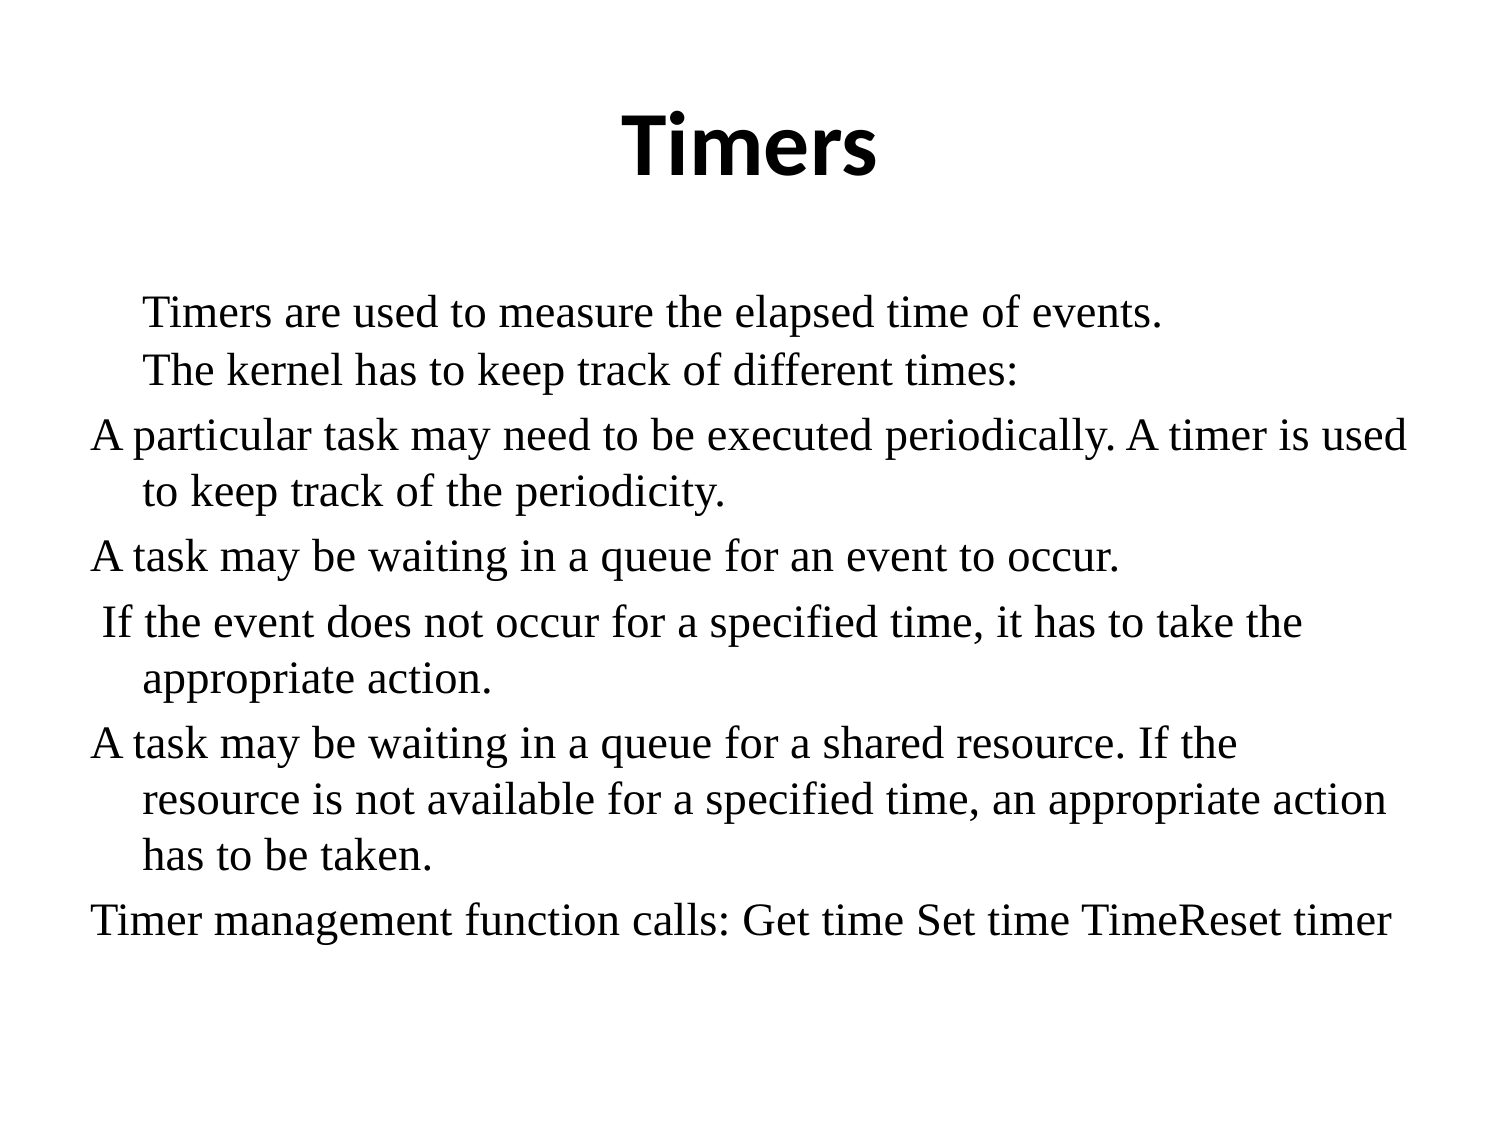

# Timers
    Timers are used to measure the elapsed time of events.
The kernel has to keep track of different times:
A particular task may need to be executed periodically. A timer is used to keep track of the periodicity.
A task may be waiting in a queue for an event to occur.
 If the event does not occur for a specified time, it has to take the appropriate action.
A task may be waiting in a queue for a shared resource. If the resource is not available for a specified time, an appropriate action has to be taken.
Timer management function calls: Get time Set time TimeReset timer